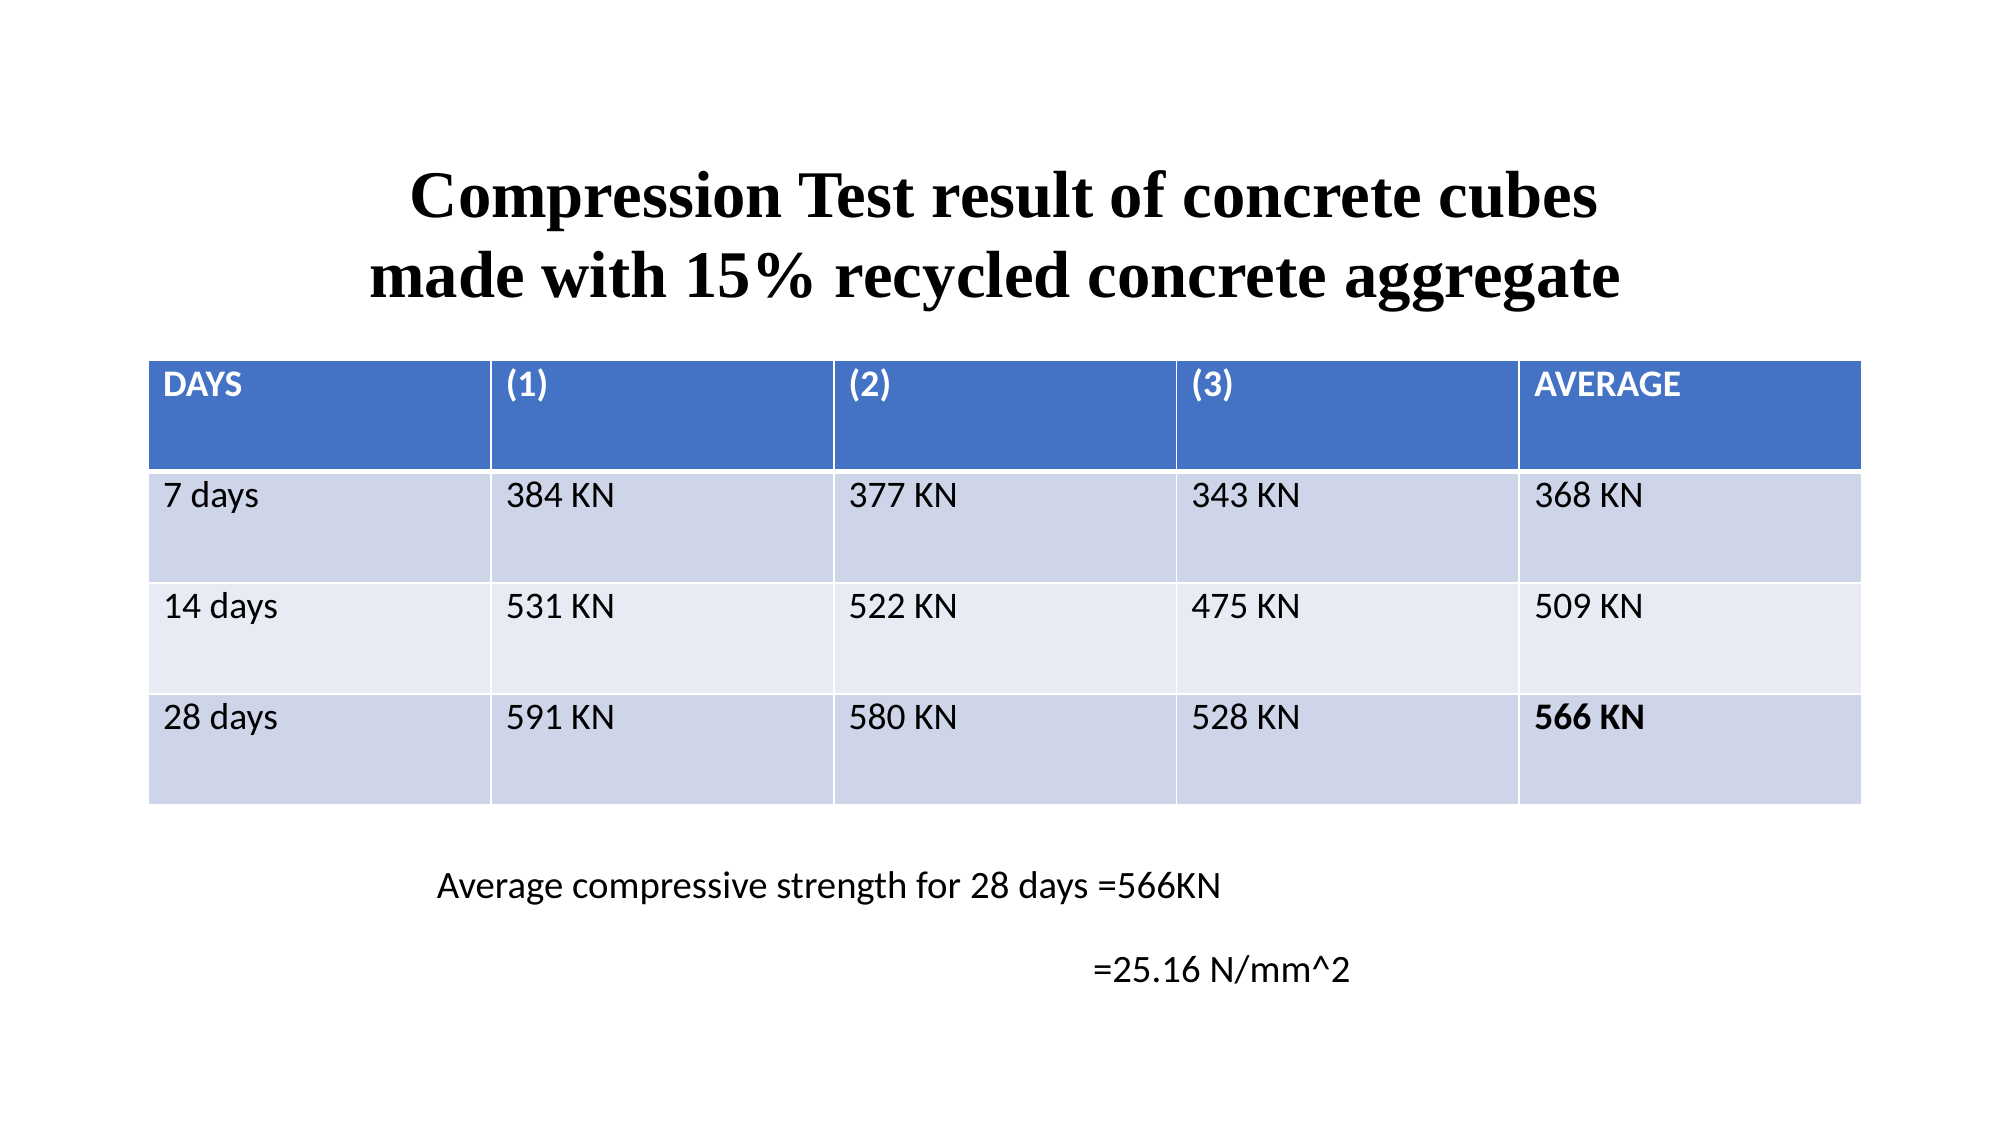

Compression Test result of concrete cubes made with 15% recycled concrete aggregate
| DAYS | (1) | (2) | (3) | AVERAGE |
| --- | --- | --- | --- | --- |
| 7 days | 384 KN | 377 KN | 343 KN | 368 KN |
| 14 days | 531 KN | 522 KN | 475 KN | 509 KN |
| 28 days | 591 KN | 580 KN | 528 KN | 566 KN |
Average compressive strength for 28 days =566KN

                                                                           =25.16 N/mm^2